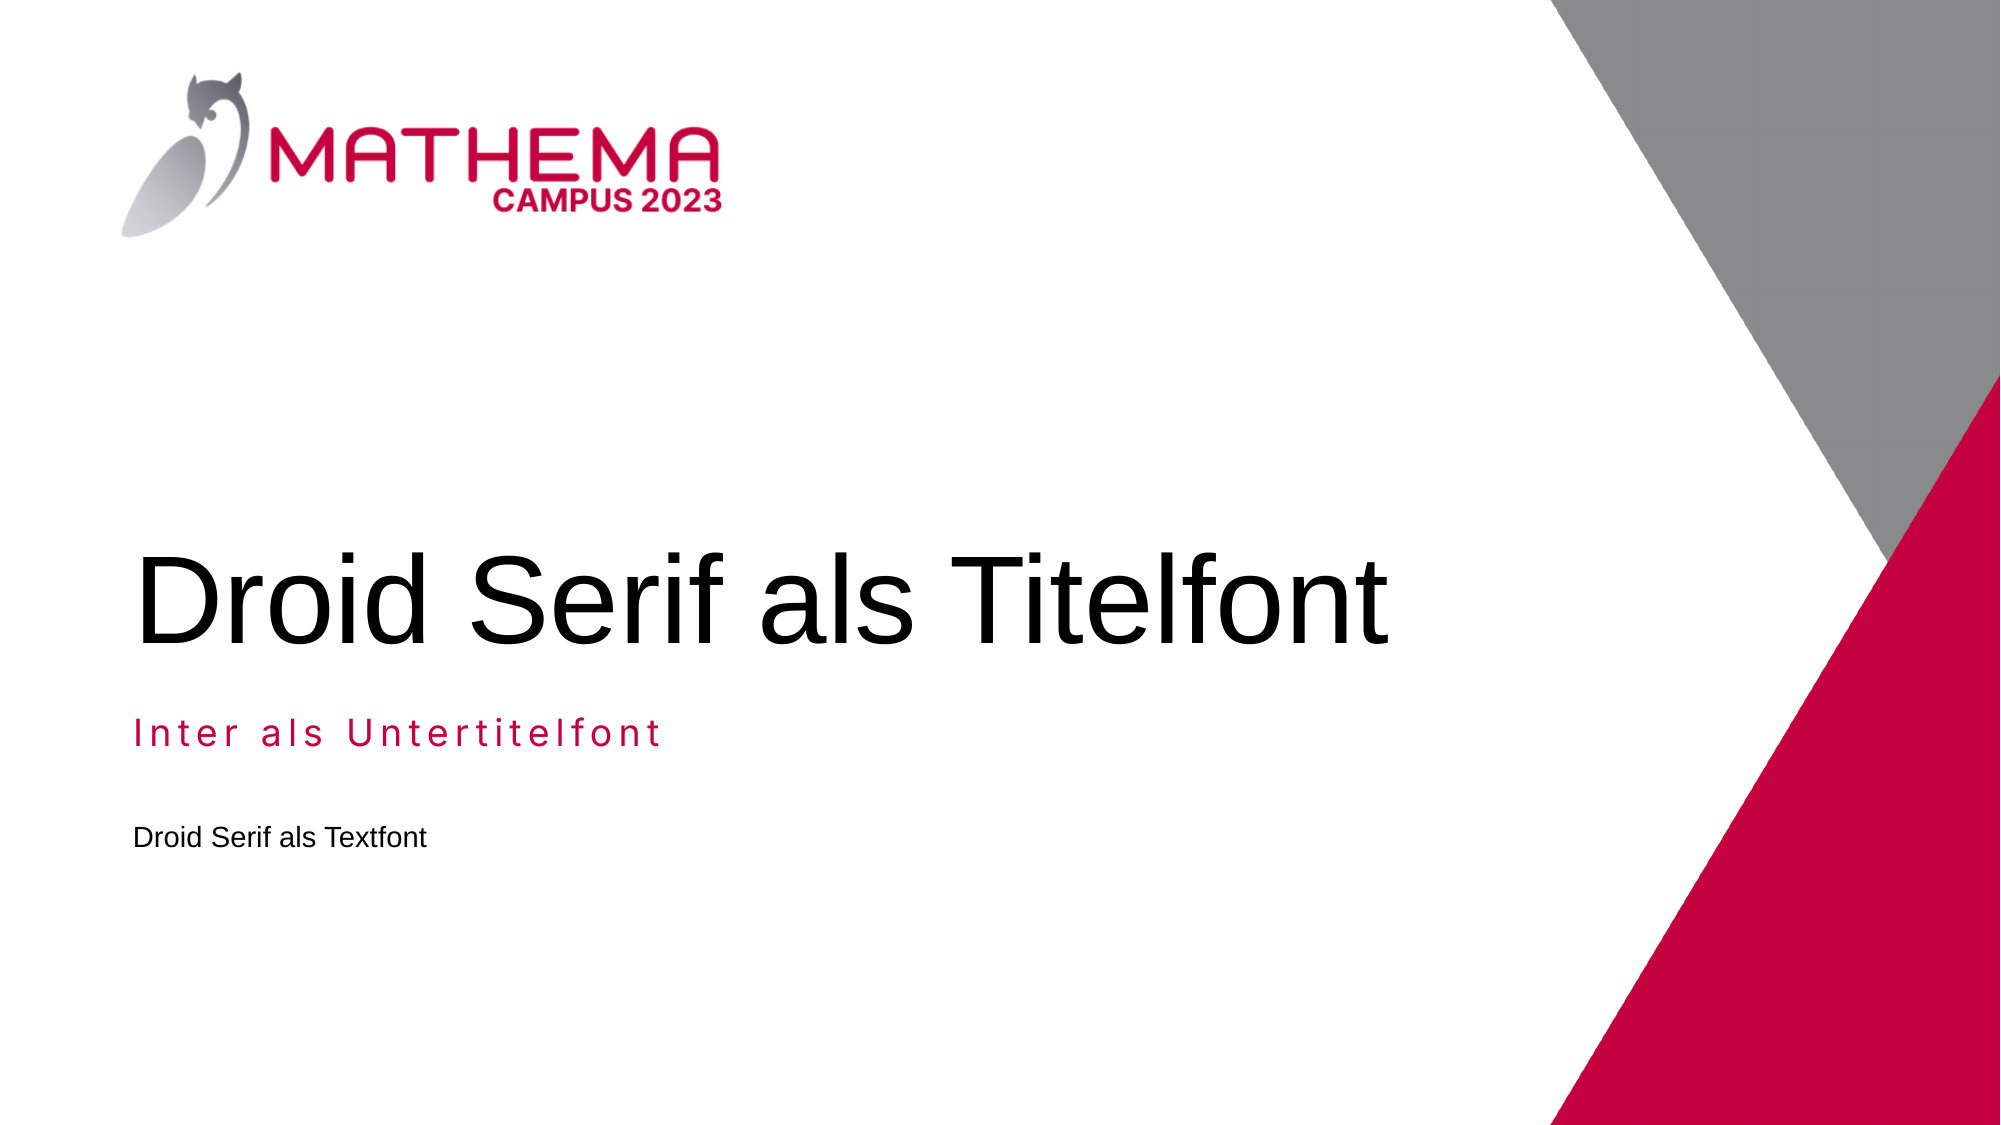

# Droid Serif als Titelfont
Inter als Untertitelfont
Droid Serif als Textfont